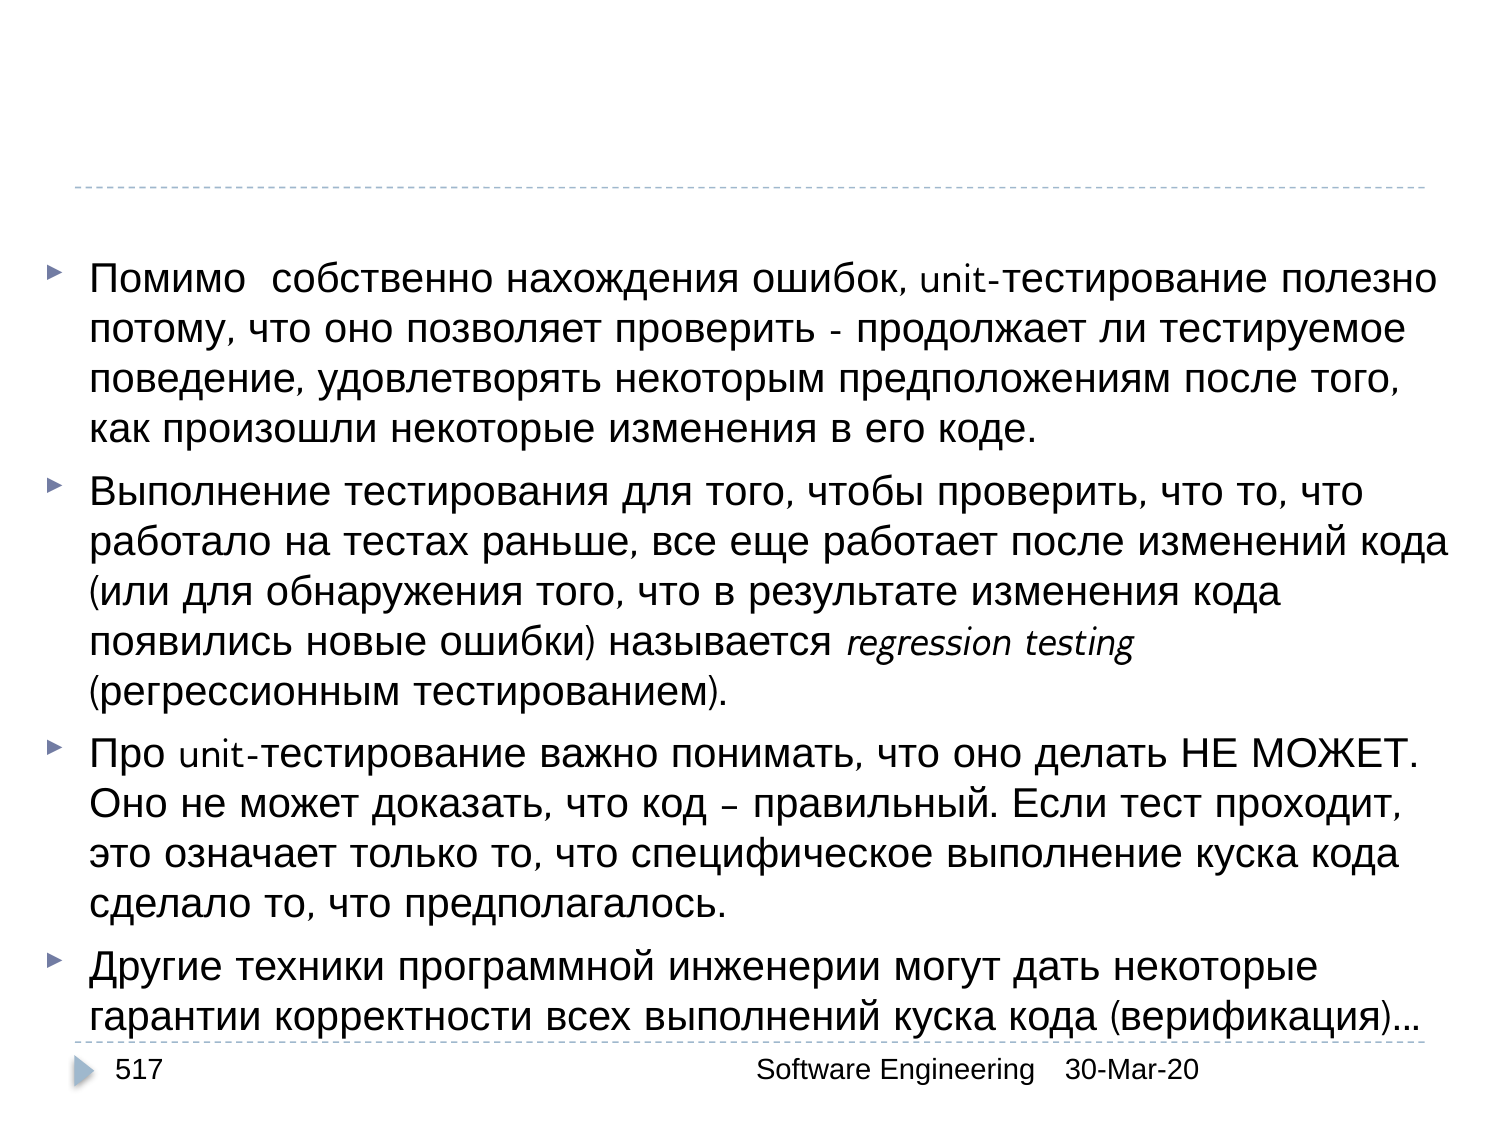

Помимо  собственно нахождения ошибок, unit-тестирование полезно потому, что оно позволяет проверить - продолжает ли тестируемое поведение, удовлетворять некоторым предположениям после того, как произошли некоторые изменения в его коде.
Выполнение тестирования для того, чтобы проверить, что то, что работало на тестах раньше, все еще работает после изменений кода (или для обнаружения того, что в результате изменения кода появились новые ошибки) называется regression testing (регрессионным тестированием).
Про unit-тестирование важно понимать, что оно делать НЕ МОЖЕТ. Оно не может доказать, что код – правильный. Если тест проходит, это означает только то, что специфическое выполнение куска кода сделало то, что предполагалось.
Другие техники программной инженерии могут дать некоторые  гарантии корректности всех выполнений куска кода (верификация)...
517
Software Engineering
30-Mar-20